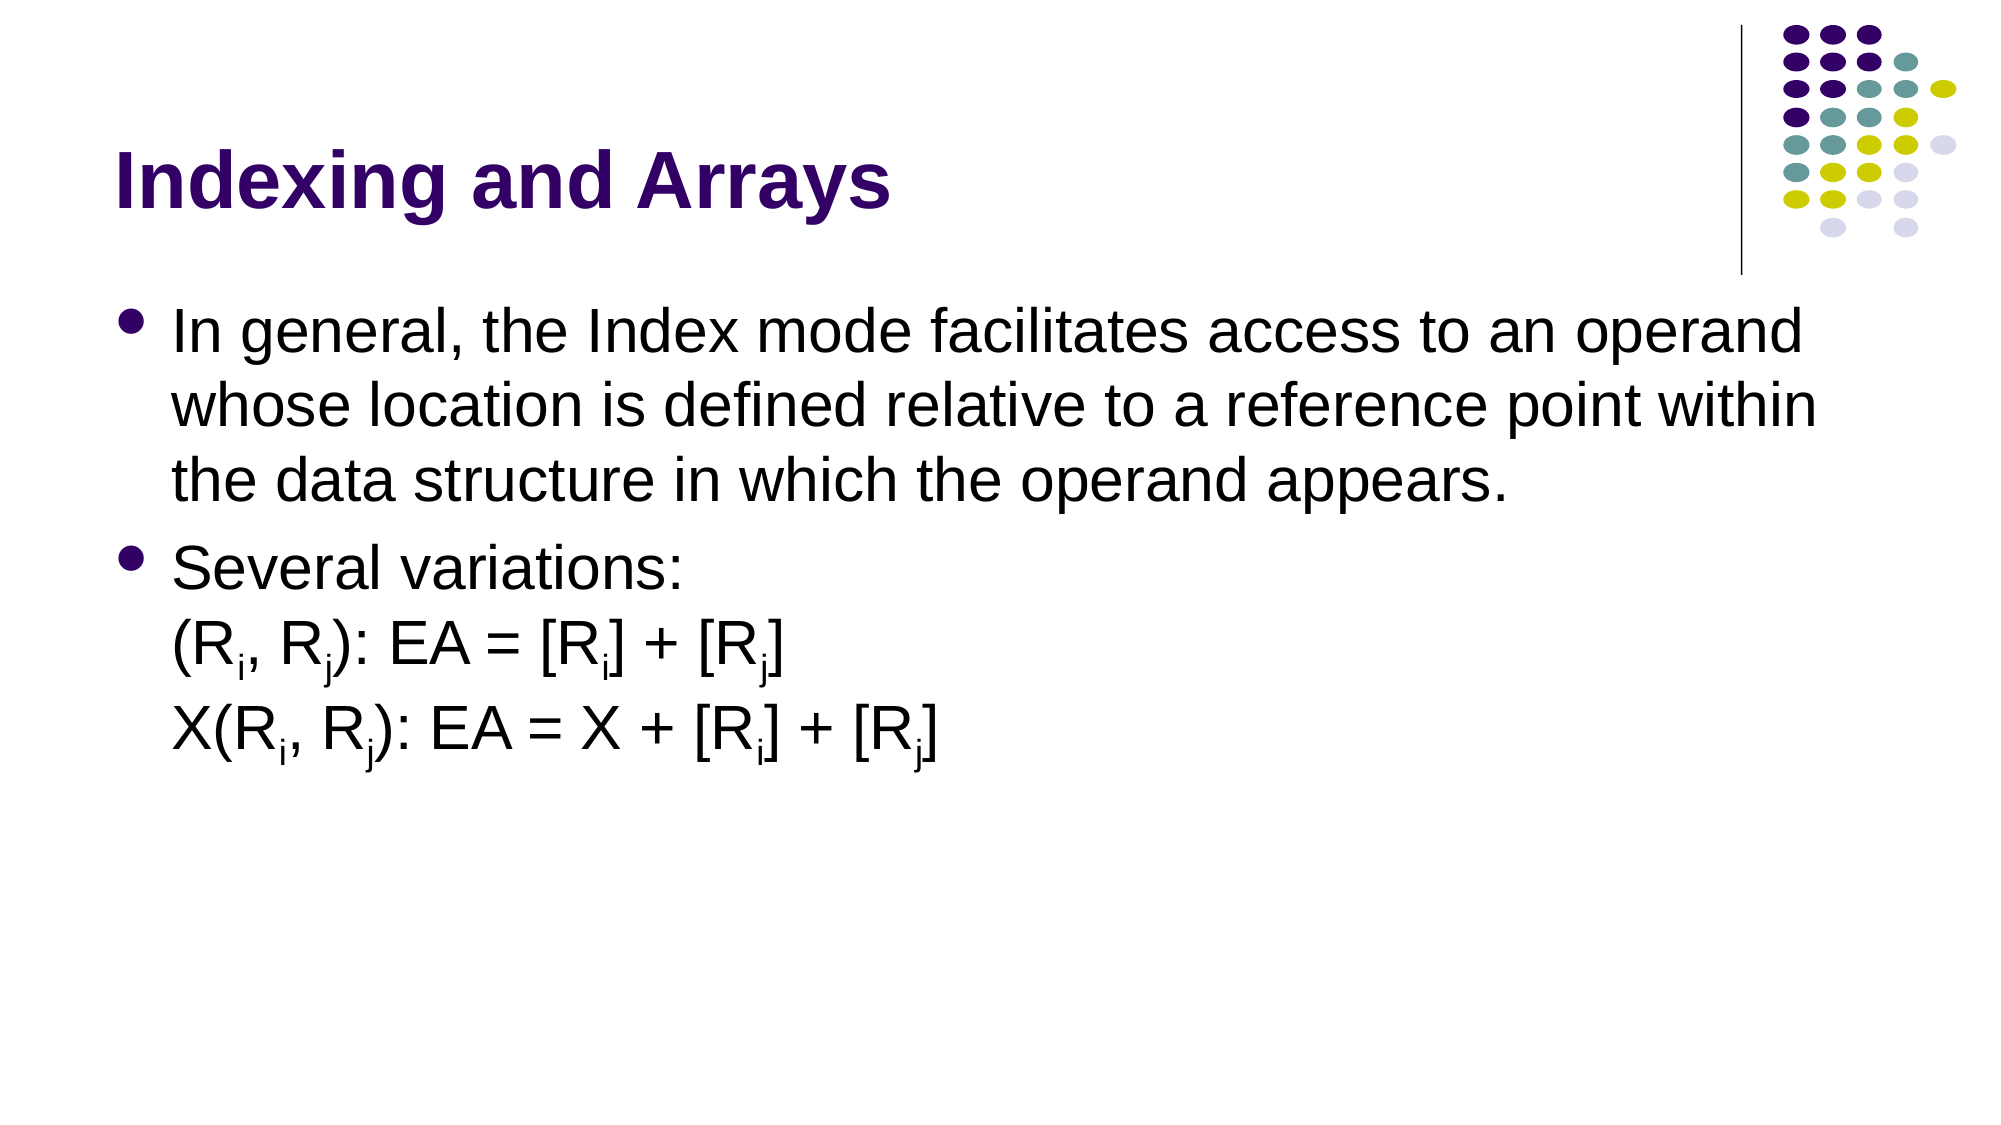

# Indexing and Arrays
In general, the Index mode facilitates access to an operand whose location is defined relative to a reference point within the data structure in which the operand appears.
Several variations:
(Ri, Rj): EA = [Ri] + [Rj]
X(Ri, Rj): EA = X + [Ri] + [Rj]